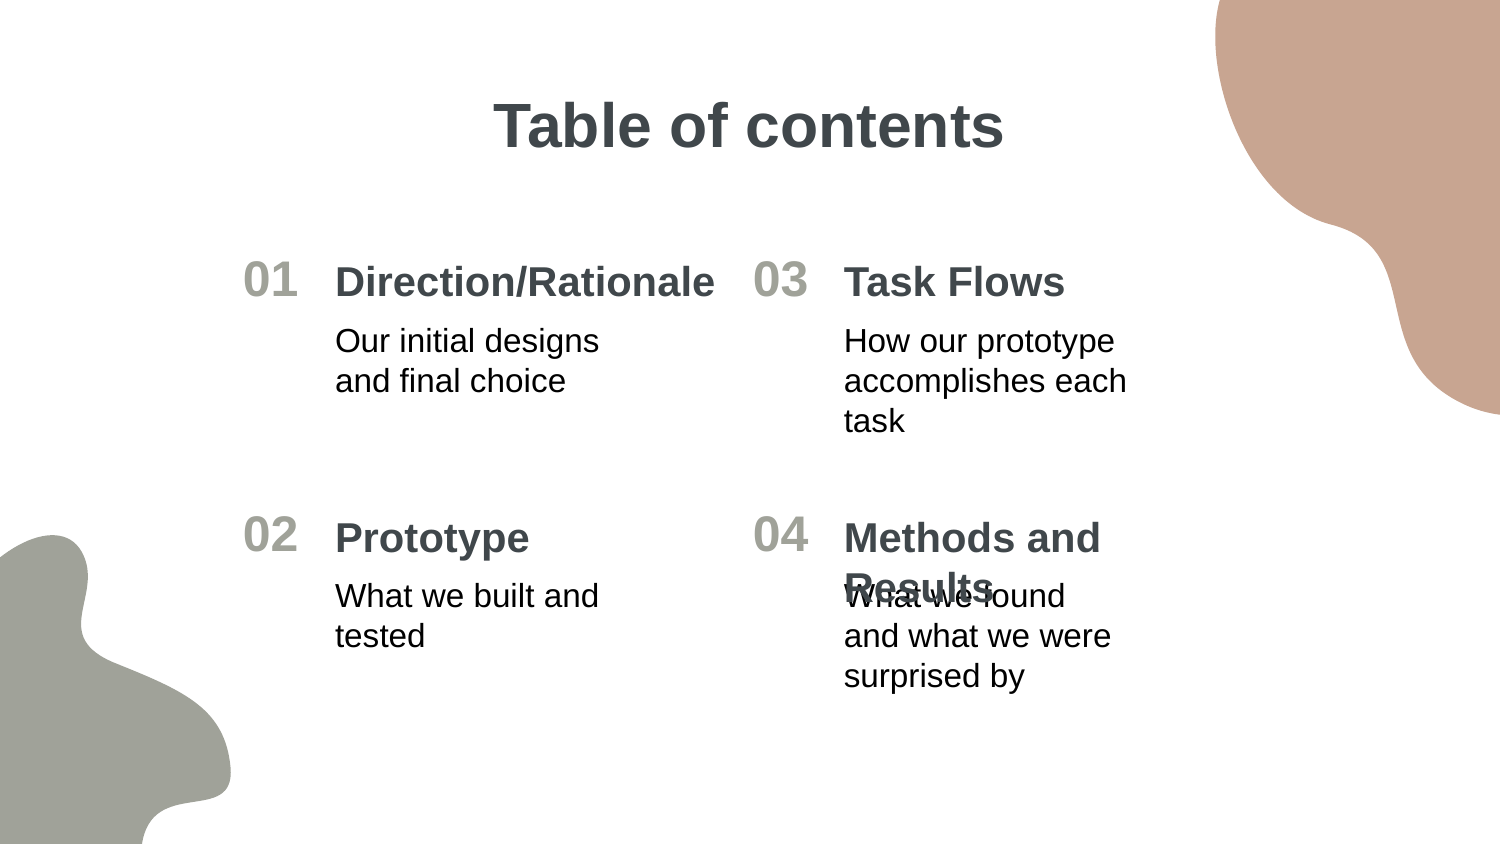

# Table of contents
01
Direction/Rationale
03
Task Flows
Our initial designs and final choice
How our prototype accomplishes each task
Methods and Results
02
04
Prototype
What we built and tested
What we found and what we were surprised by